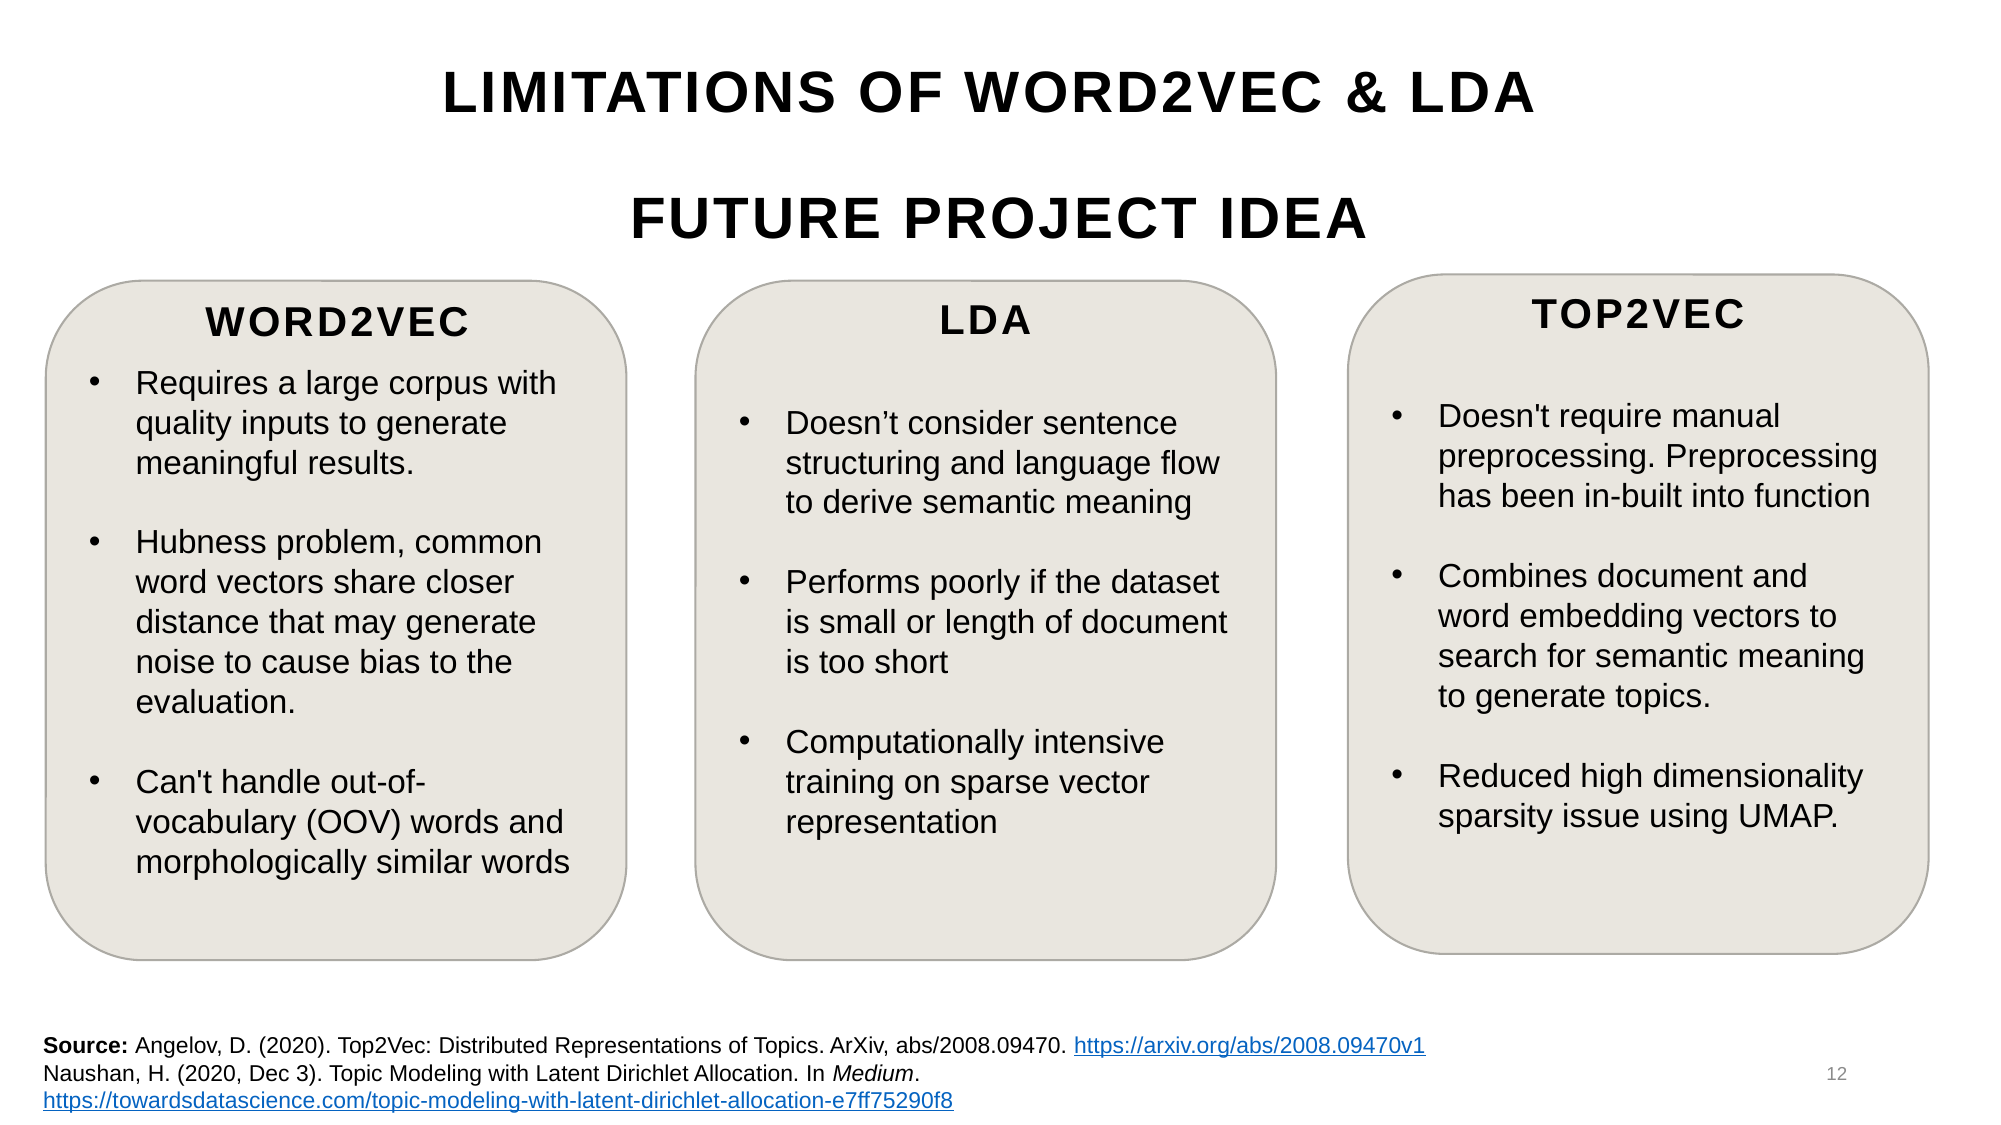

Limitations of word2vec & lda

Future project idea
top2Vec

Doesn't require manual preprocessing. Preprocessing has been in-built into function

Combines document and word embedding vectors to search for semantic meaning to generate topics.

Reduced high dimensionality sparsity issue using UMAP.

LDA
Requires a large corpus with quality inputs to generate meaningful results.

Hubness problem, common word vectors share closer distance that may generate noise to cause bias to the evaluation.

Can't handle out-of-vocabulary (OOV) words and morphologically similar words
Doesn’t consider sentence structuring and language flow to derive semantic meaning

Performs poorly if the dataset is small or length of document is too short

Computationally intensive training on sparse vector representation
# Word2Vec
Source: Angelov, D. (2020). Top2Vec: Distributed Representations of Topics. ArXiv, abs/2008.09470. https://arxiv.org/abs/2008.09470v1
Naushan, H. (2020, Dec 3). Topic Modeling with Latent Dirichlet Allocation. In Medium. https://towardsdatascience.com/topic-modeling-with-latent-dirichlet-allocation-e7ff75290f8

12